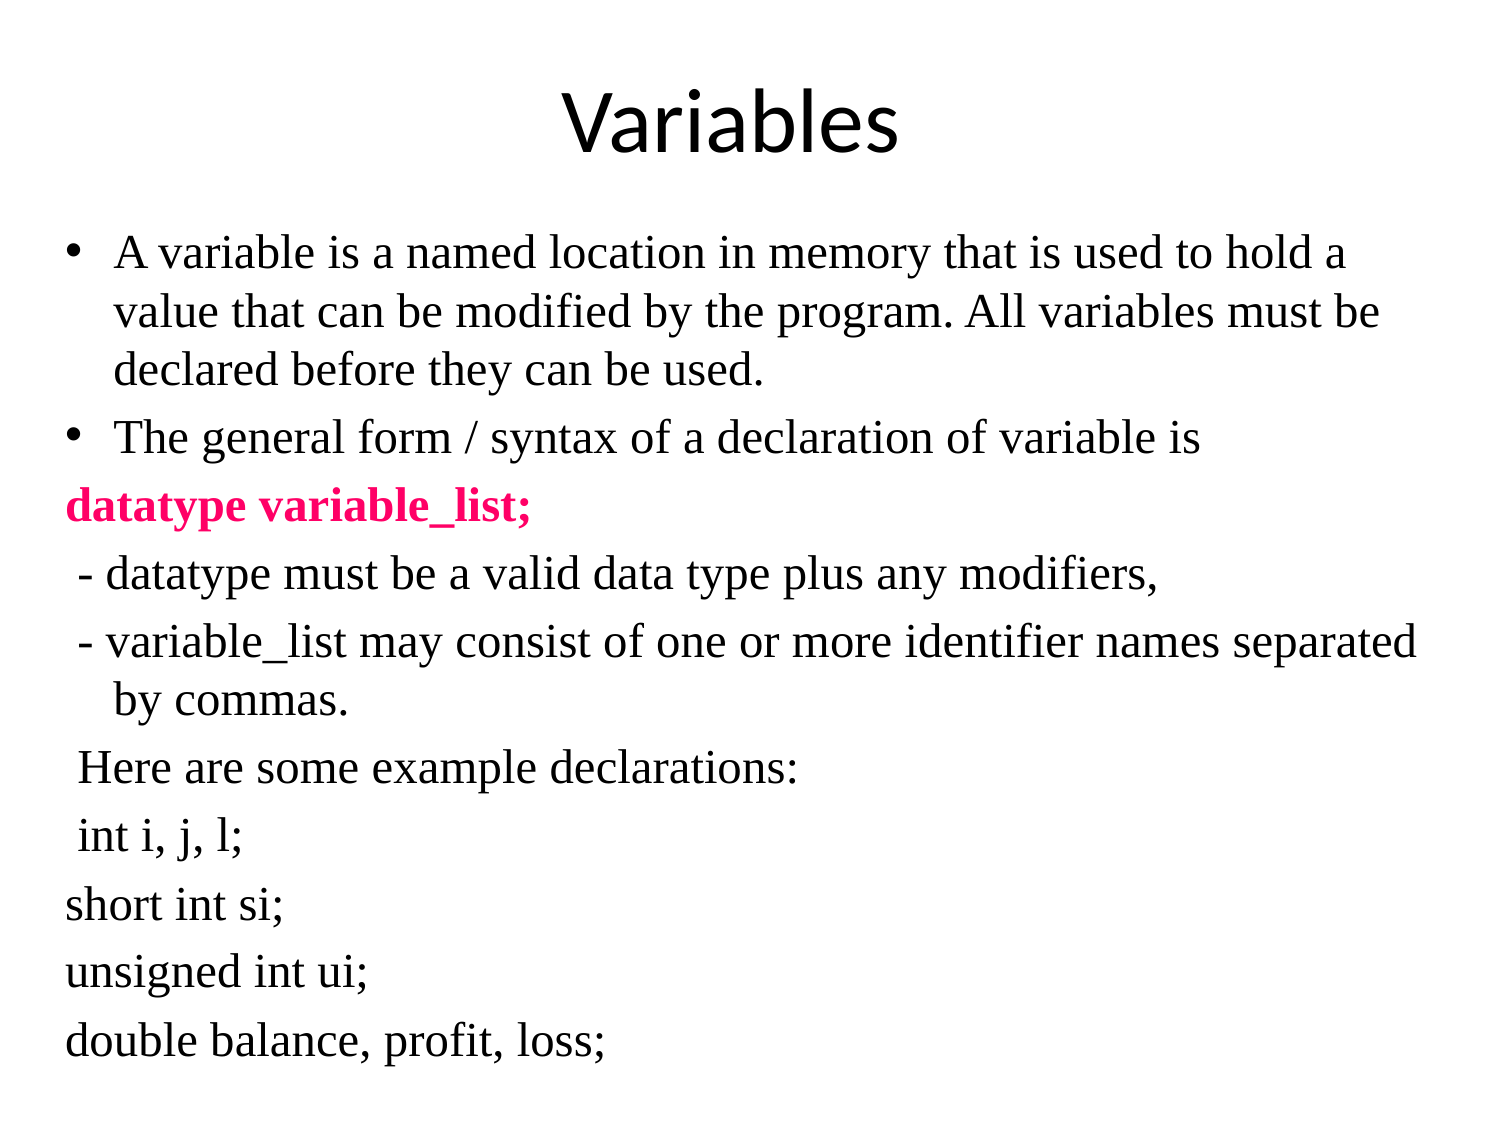

# Variables
A variable is a named location in memory that is used to hold a value that can be modified by the program. All variables must be declared before they can be used.
The general form / syntax of a declaration of variable is
datatype variable_list;
 - datatype must be a valid data type plus any modifiers,
 - variable_list may consist of one or more identifier names separated by commas.
 Here are some example declarations:
 int i, j, l;
short int si;
unsigned int ui;
double balance, profit, loss;